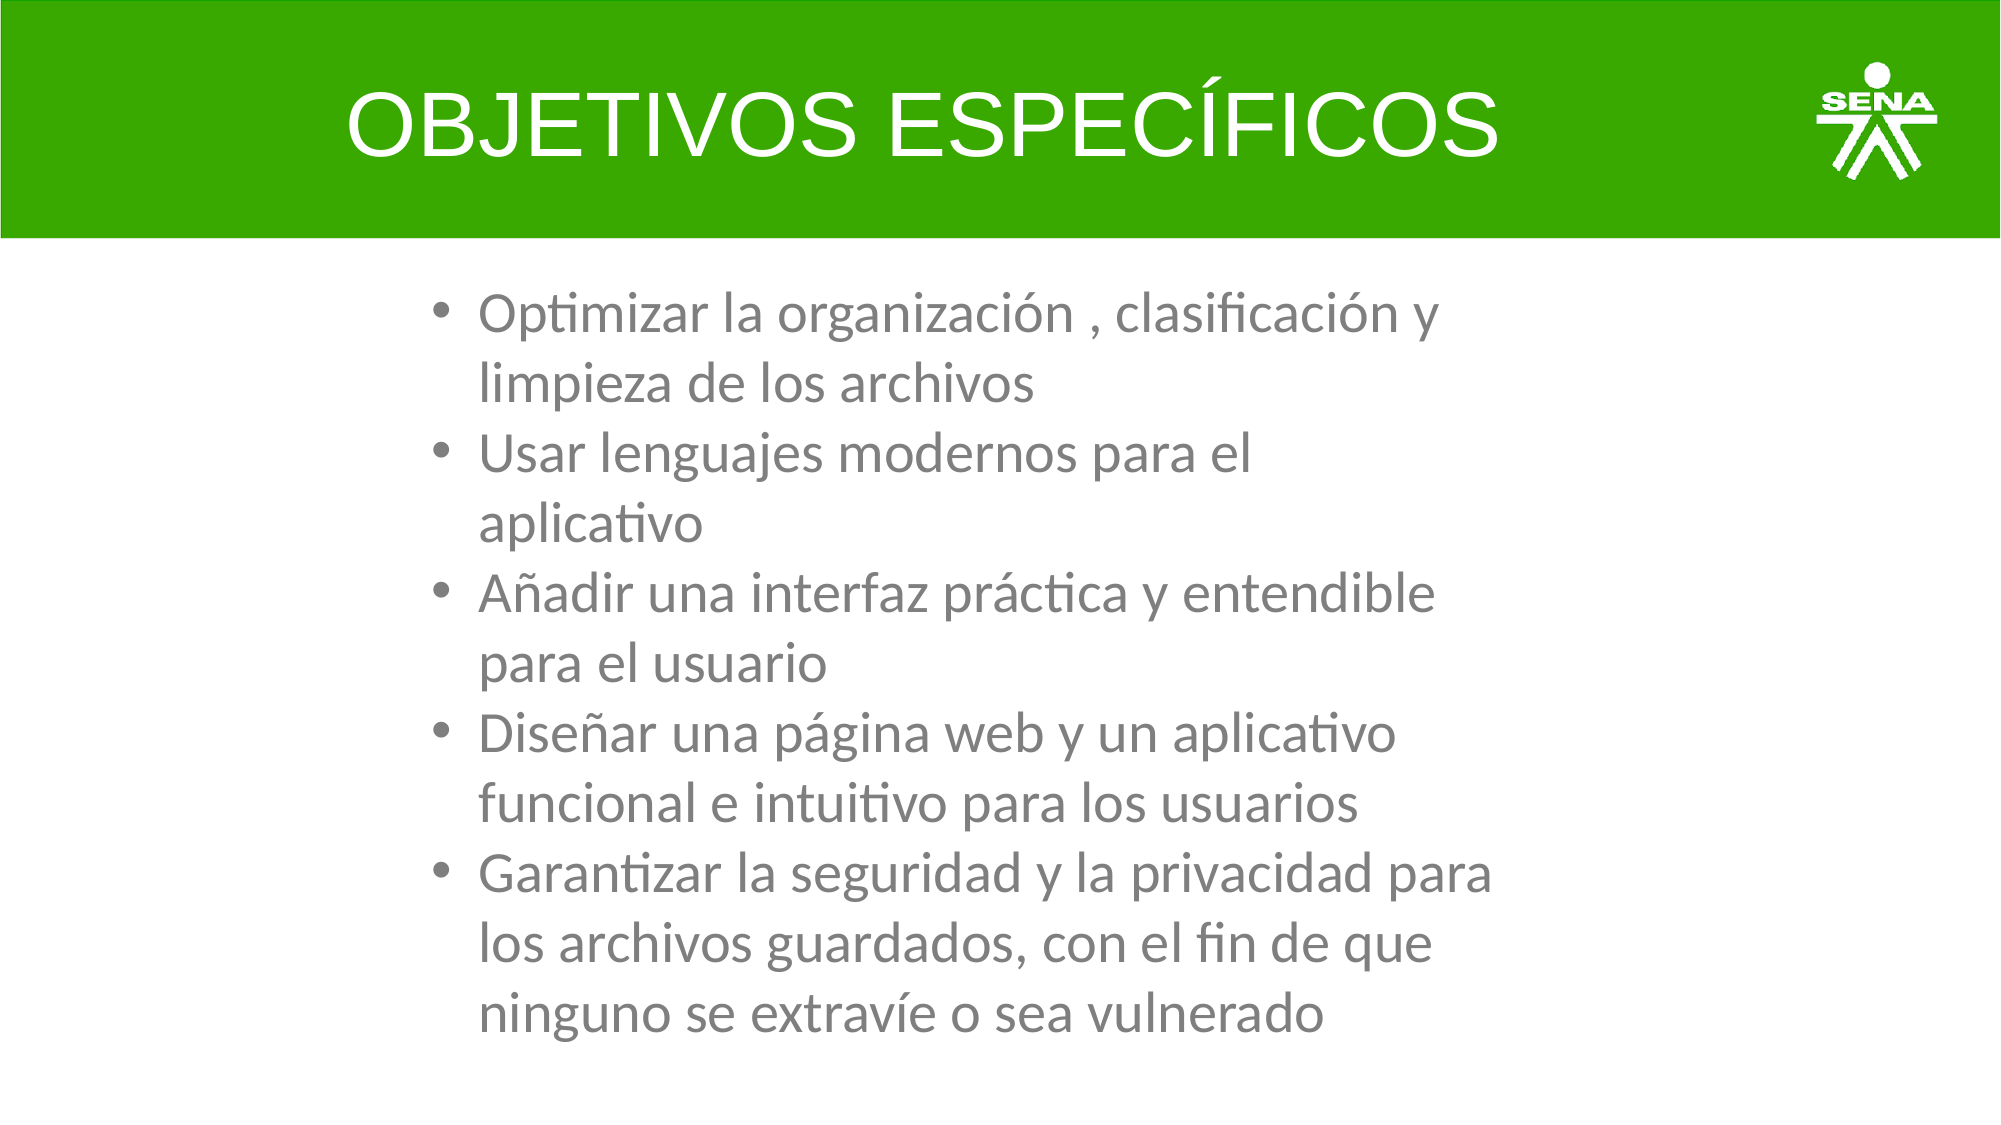

# OBJETIVOS ESPECÍFICOS
Optimizar la organización , clasificación y limpieza de los archivos
Usar lenguajes modernos para el aplicativo
Añadir una interfaz práctica y entendible para el usuario
Diseñar una página web y un aplicativo funcional e intuitivo para los usuarios
Garantizar la seguridad y la privacidad para los archivos guardados, con el fin de que ninguno se extravíe o sea vulnerado